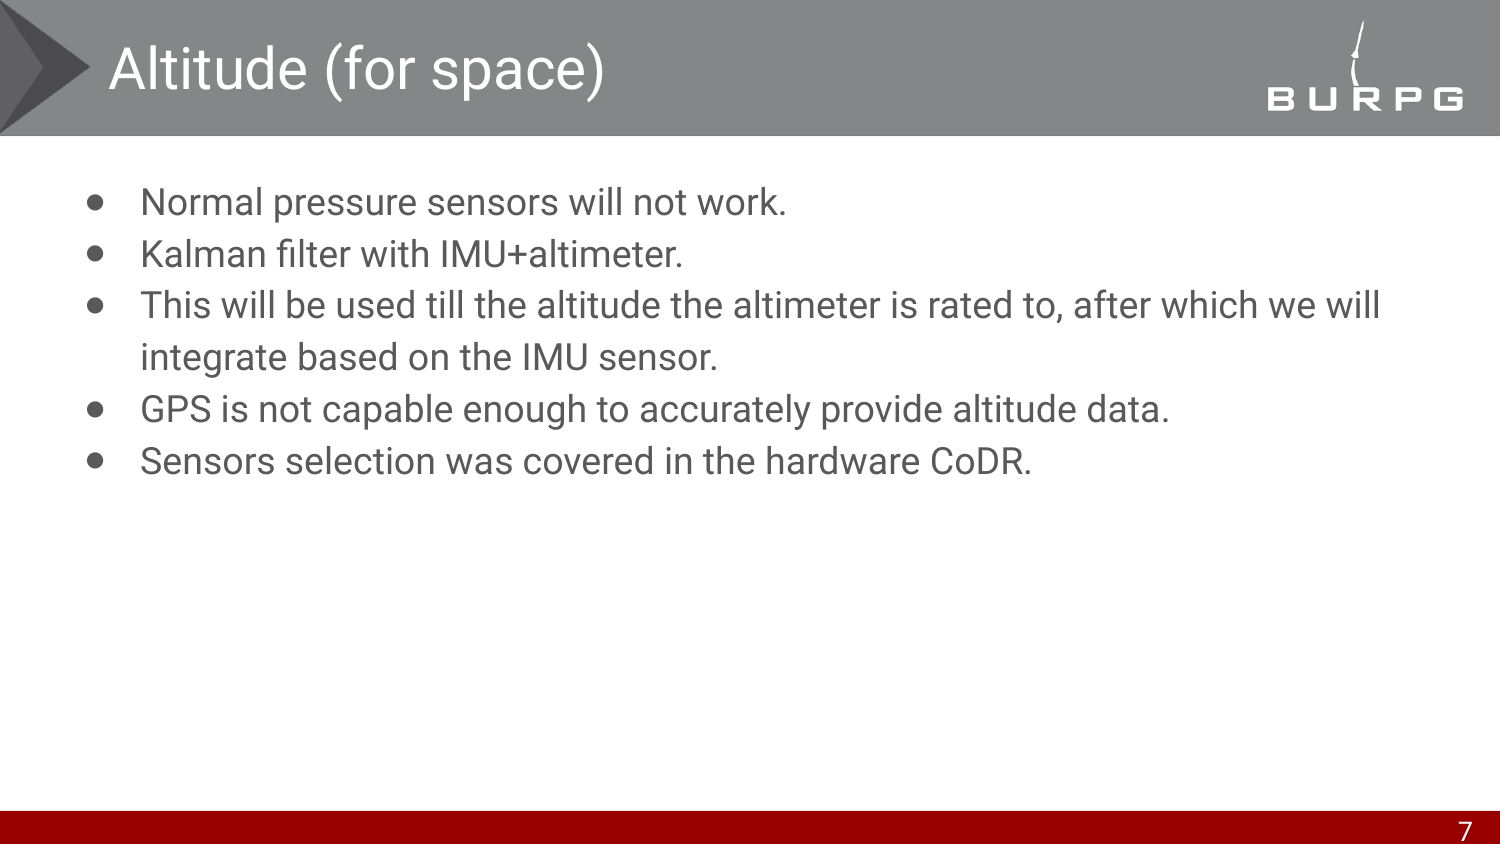

# Altitude (for space)
Normal pressure sensors will not work.
Kalman filter with IMU+altimeter.
This will be used till the altitude the altimeter is rated to, after which we will integrate based on the IMU sensor.
GPS is not capable enough to accurately provide altitude data.
Sensors selection was covered in the hardware CoDR.
7